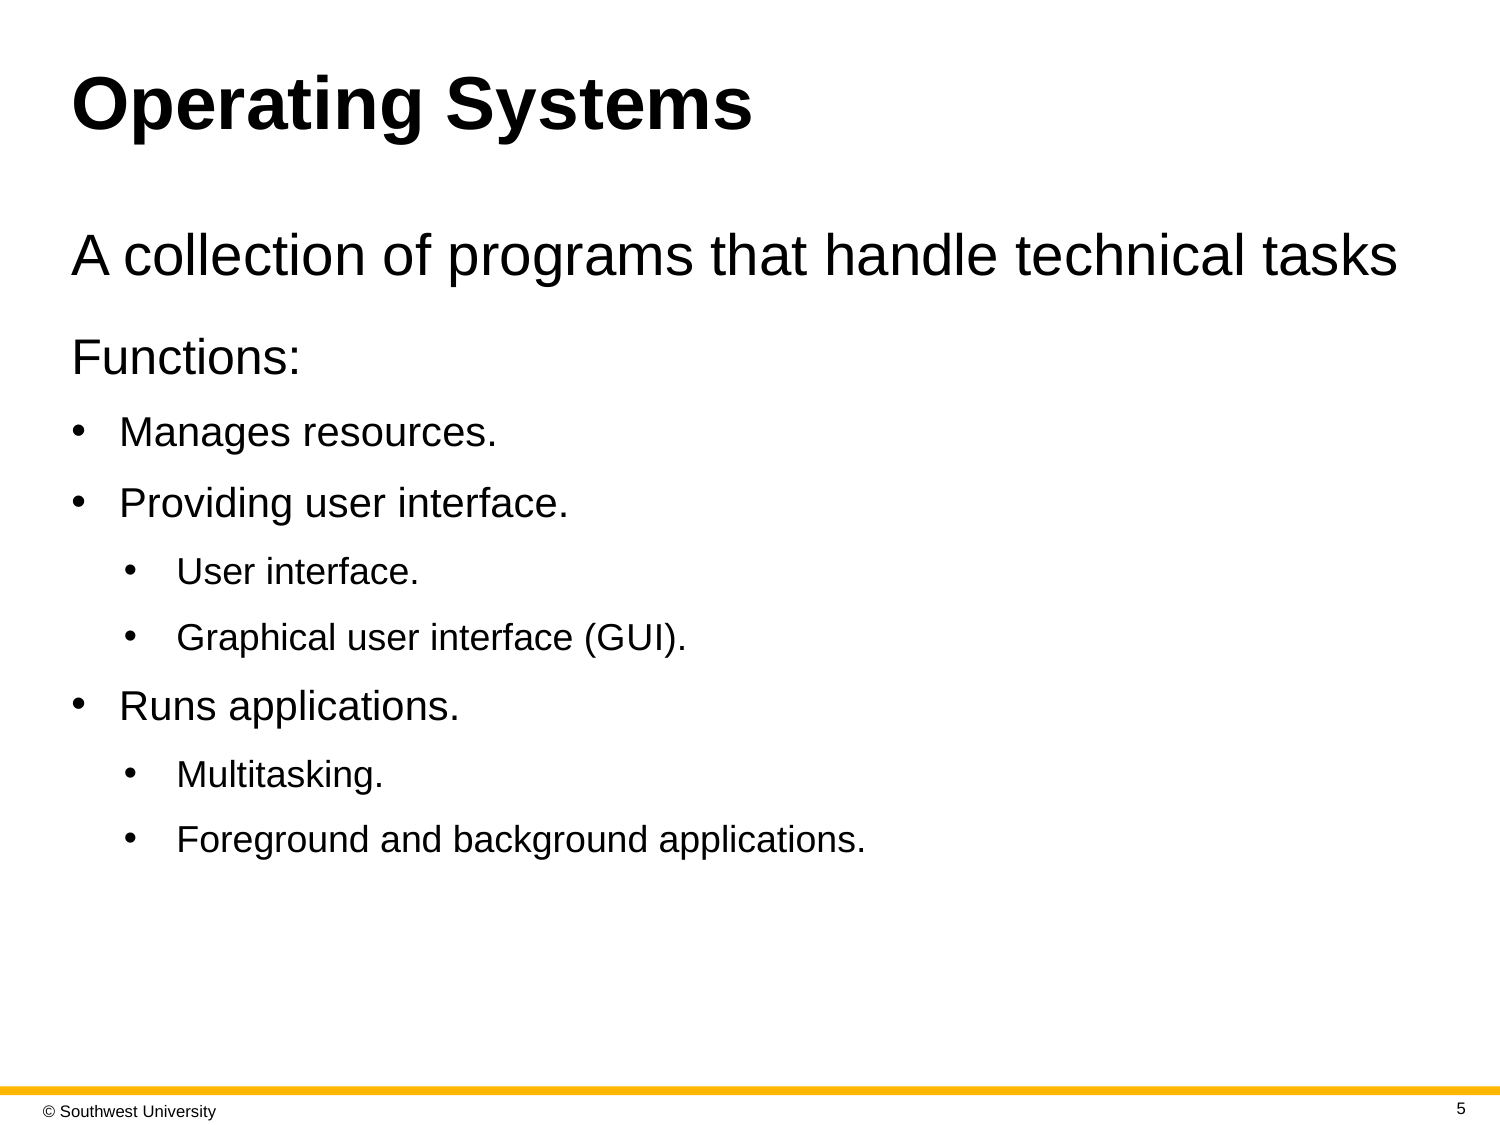

# Operating Systems
A collection of programs that handle technical tasks
Functions:
Manages resources.
Providing user interface.
User interface.
Graphical user interface (G U I).
Runs applications.
Multitasking.
Foreground and background applications.
5